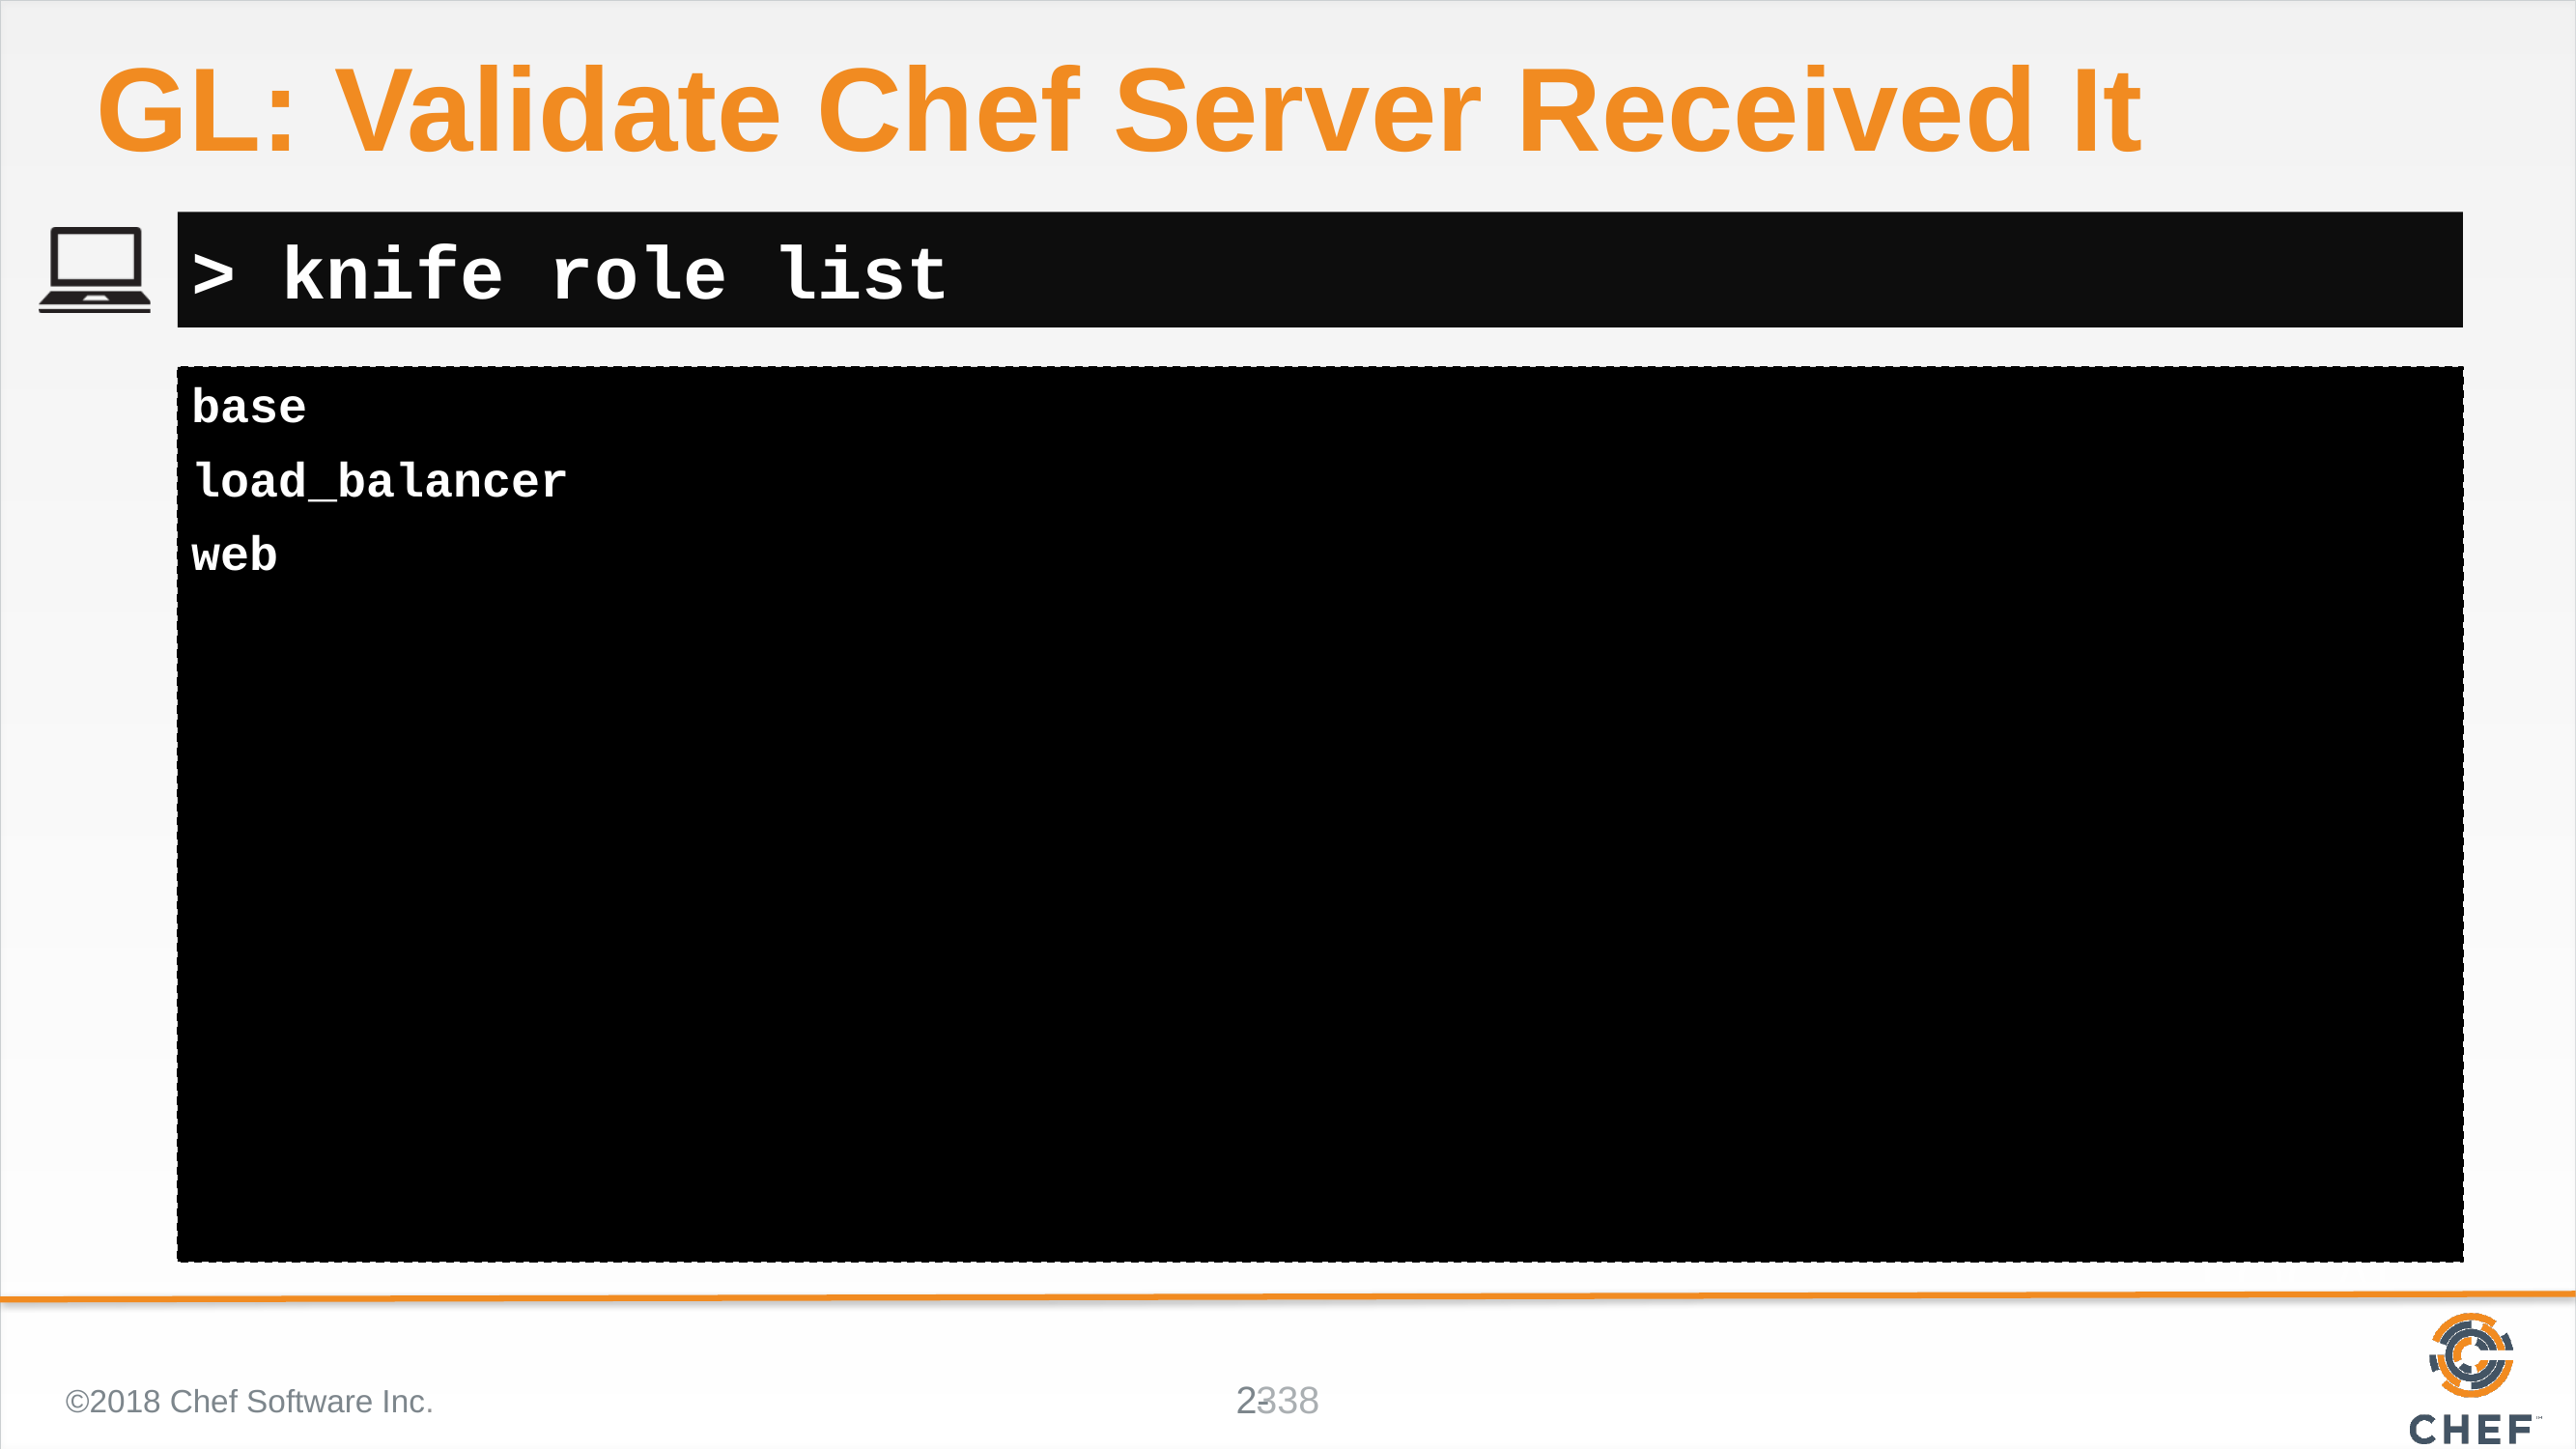

# GL: Validate Chef Server Received It
> knife role list
base
load_balancer
web
©2018 Chef Software Inc.
338